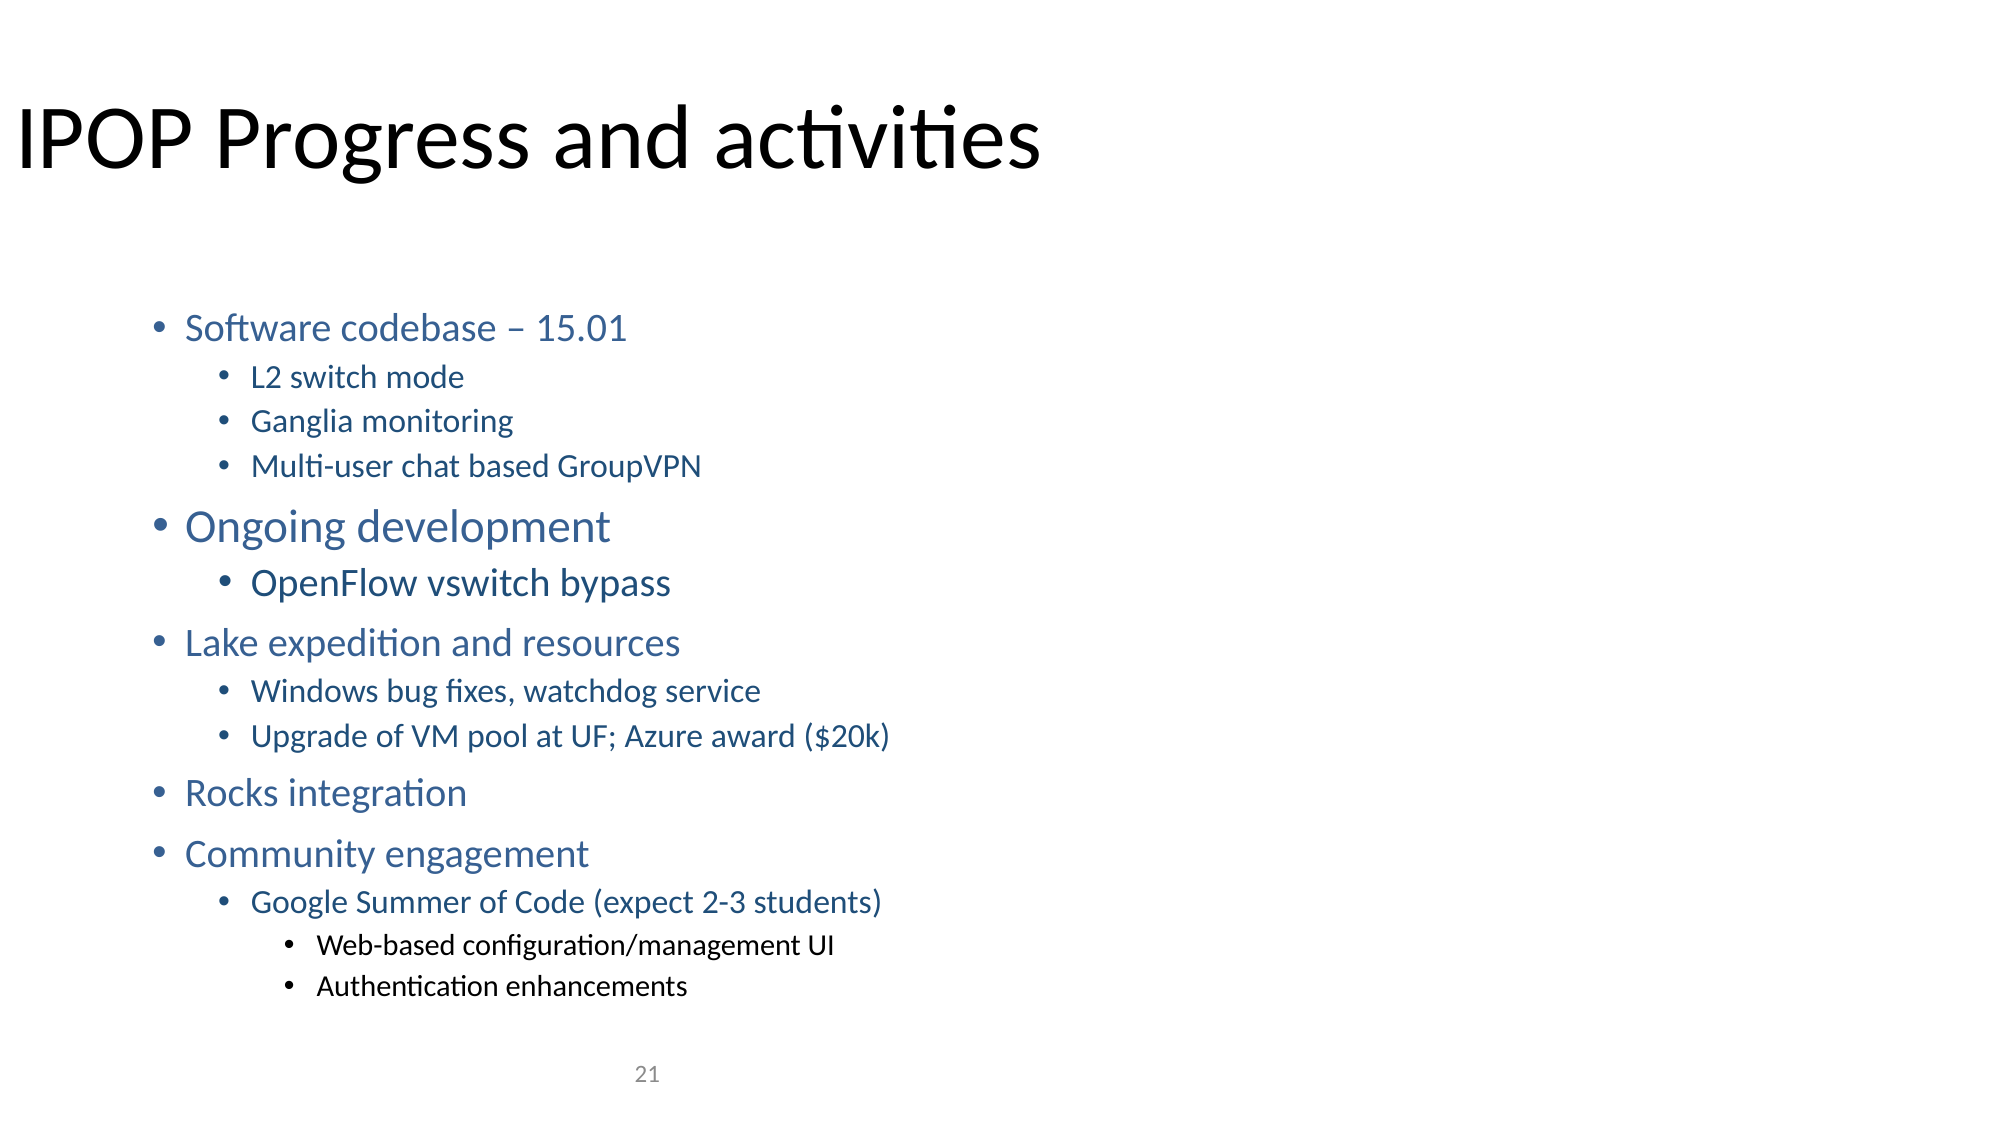

IPOP Progress and activities
Software codebase – 15.01
L2 switch mode
Ganglia monitoring
Multi-user chat based GroupVPN
Ongoing development
OpenFlow vswitch bypass
Lake expedition and resources
Windows bug fixes, watchdog service
Upgrade of VM pool at UF; Azure award ($20k)
Rocks integration
Community engagement
Google Summer of Code (expect 2-3 students)
Web-based configuration/management UI
Authentication enhancements

21